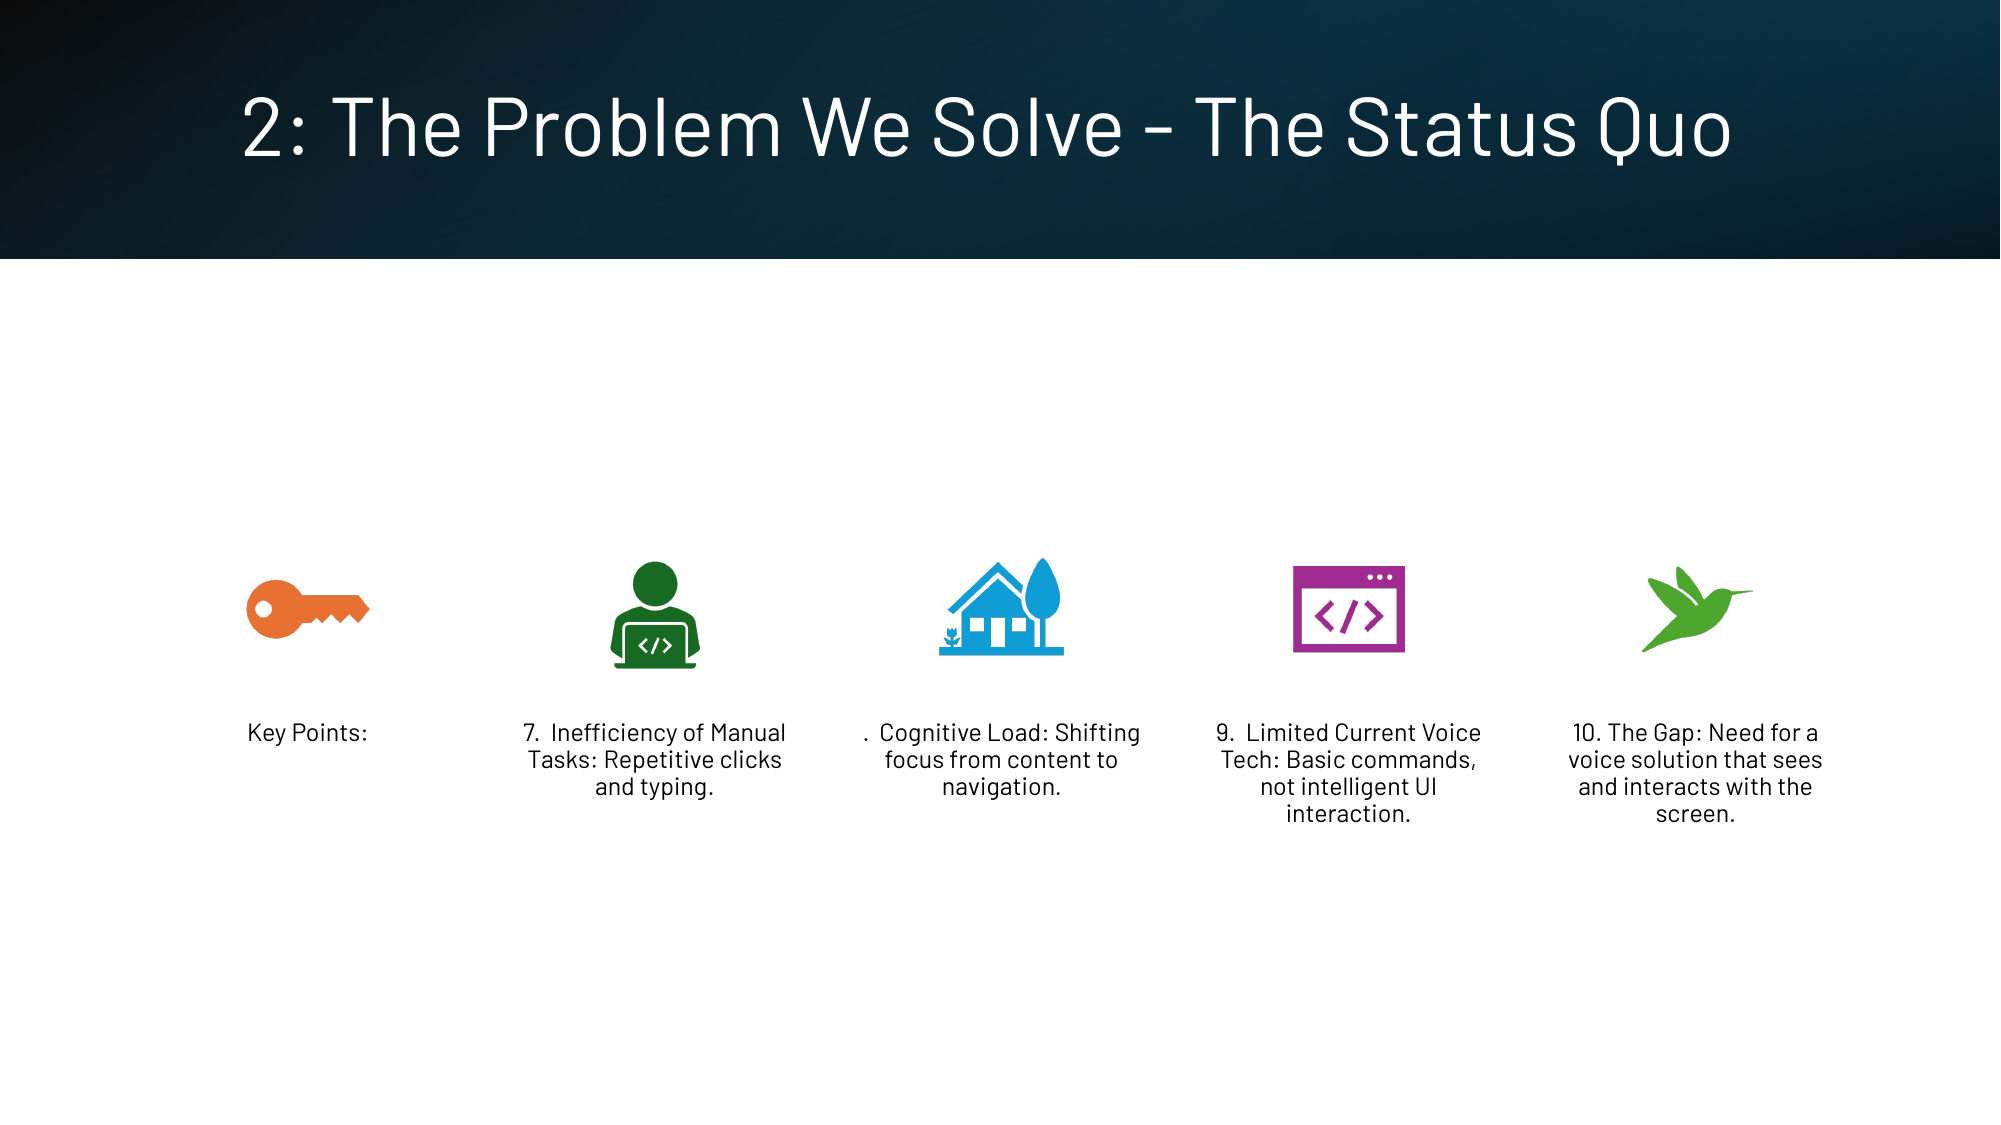

# 2: The Problem We Solve - The Status Quo
Key Points:
7.  Inefficiency of Manual Tasks: Repetitive clicks and typing.
.  Cognitive Load: Shifting focus from content to navigation.
9.  Limited Current Voice Tech: Basic commands, not intelligent UI interaction.
10. The Gap: Need for a voice solution that sees and interacts with the screen.